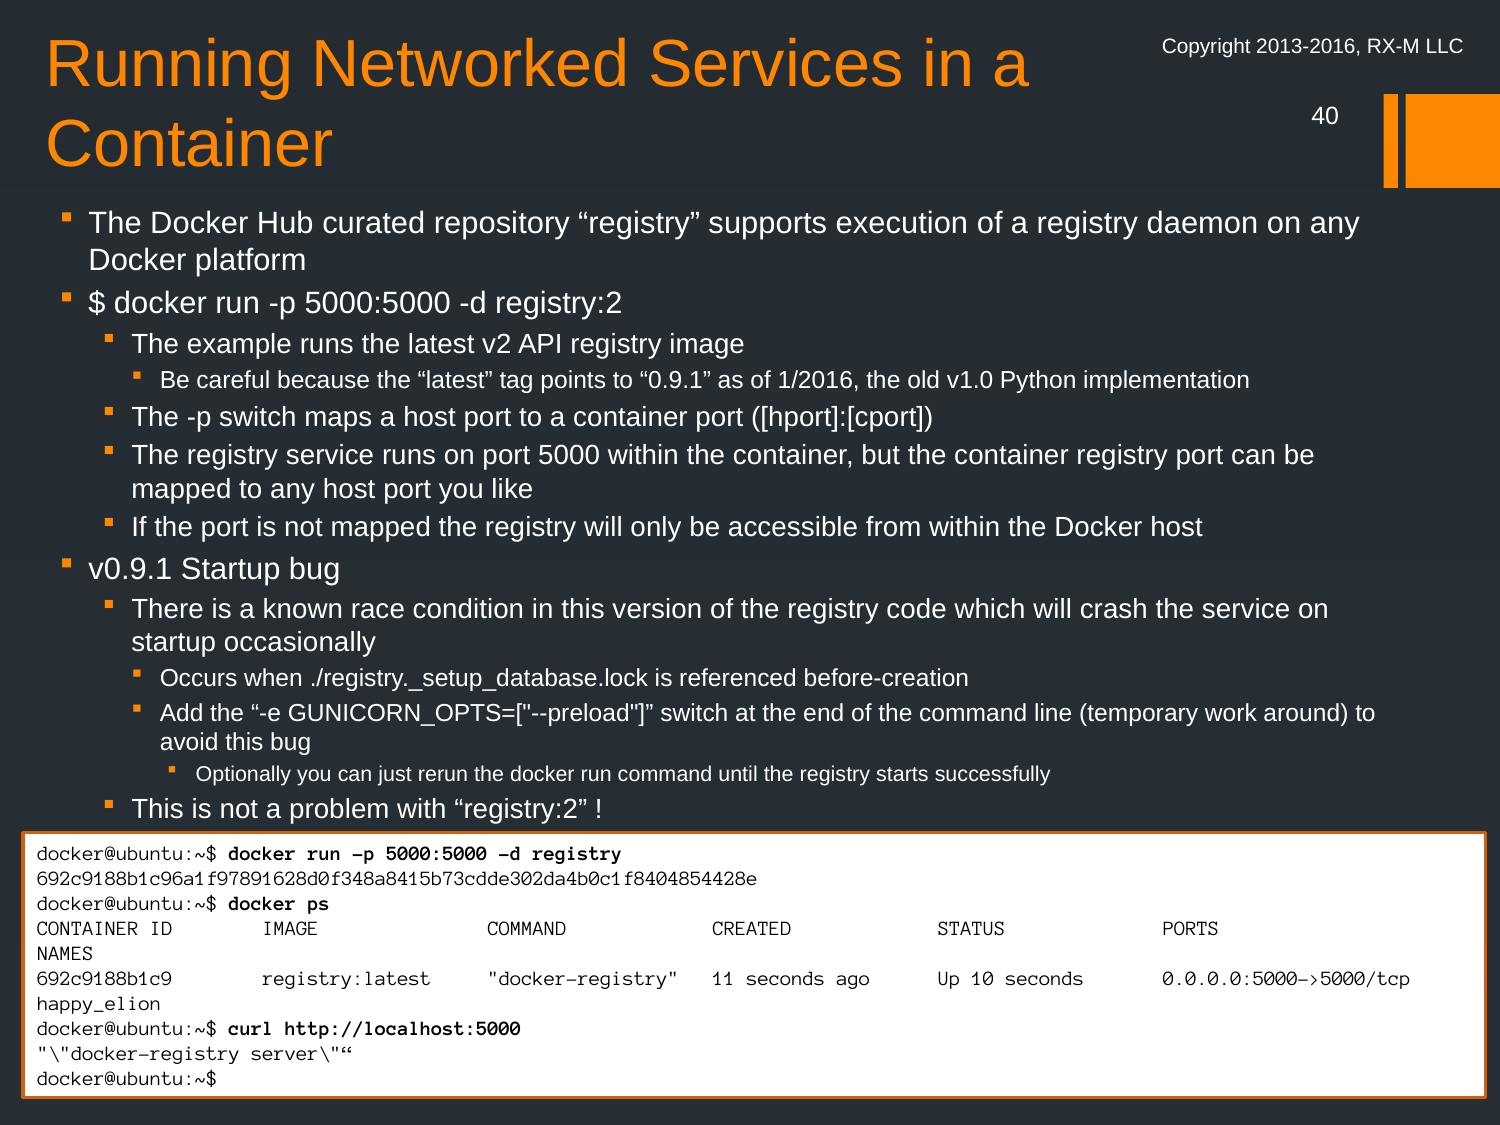

# Running Networked Services in a Container
Copyright 2013-2016, RX-M LLC
40
The Docker Hub curated repository “registry” supports execution of a registry daemon on any Docker platform
$ docker run -p 5000:5000 -d registry:2
The example runs the latest v2 API registry image
Be careful because the “latest” tag points to “0.9.1” as of 1/2016, the old v1.0 Python implementation
The -p switch maps a host port to a container port ([hport]:[cport])
The registry service runs on port 5000 within the container, but the container registry port can be mapped to any host port you like
If the port is not mapped the registry will only be accessible from within the Docker host
v0.9.1 Startup bug
There is a known race condition in this version of the registry code which will crash the service on startup occasionally
Occurs when ./registry._setup_database.lock is referenced before-creation
Add the “-e GUNICORN_OPTS=["--preload"]” switch at the end of the command line (temporary work around) to avoid this bug
Optionally you can just rerun the docker run command until the registry starts successfully
This is not a problem with “registry:2” !
docker@ubuntu:~$ docker run -p 5000:5000 -d registry
692c9188b1c96a1f97891628d0f348a8415b73cdde302da4b0c1f8404854428e
docker@ubuntu:~$ docker ps
CONTAINER ID        IMAGE               COMMAND             CREATED             STATUS              PORTS                    NAMES
692c9188b1c9        registry:latest     "docker-registry"   11 seconds ago      Up 10 seconds       0.0.0.0:5000->5000/tcp   happy_elion
docker@ubuntu:~$ curl http://localhost:5000
"\"docker-registry server\"“
docker@ubuntu:~$